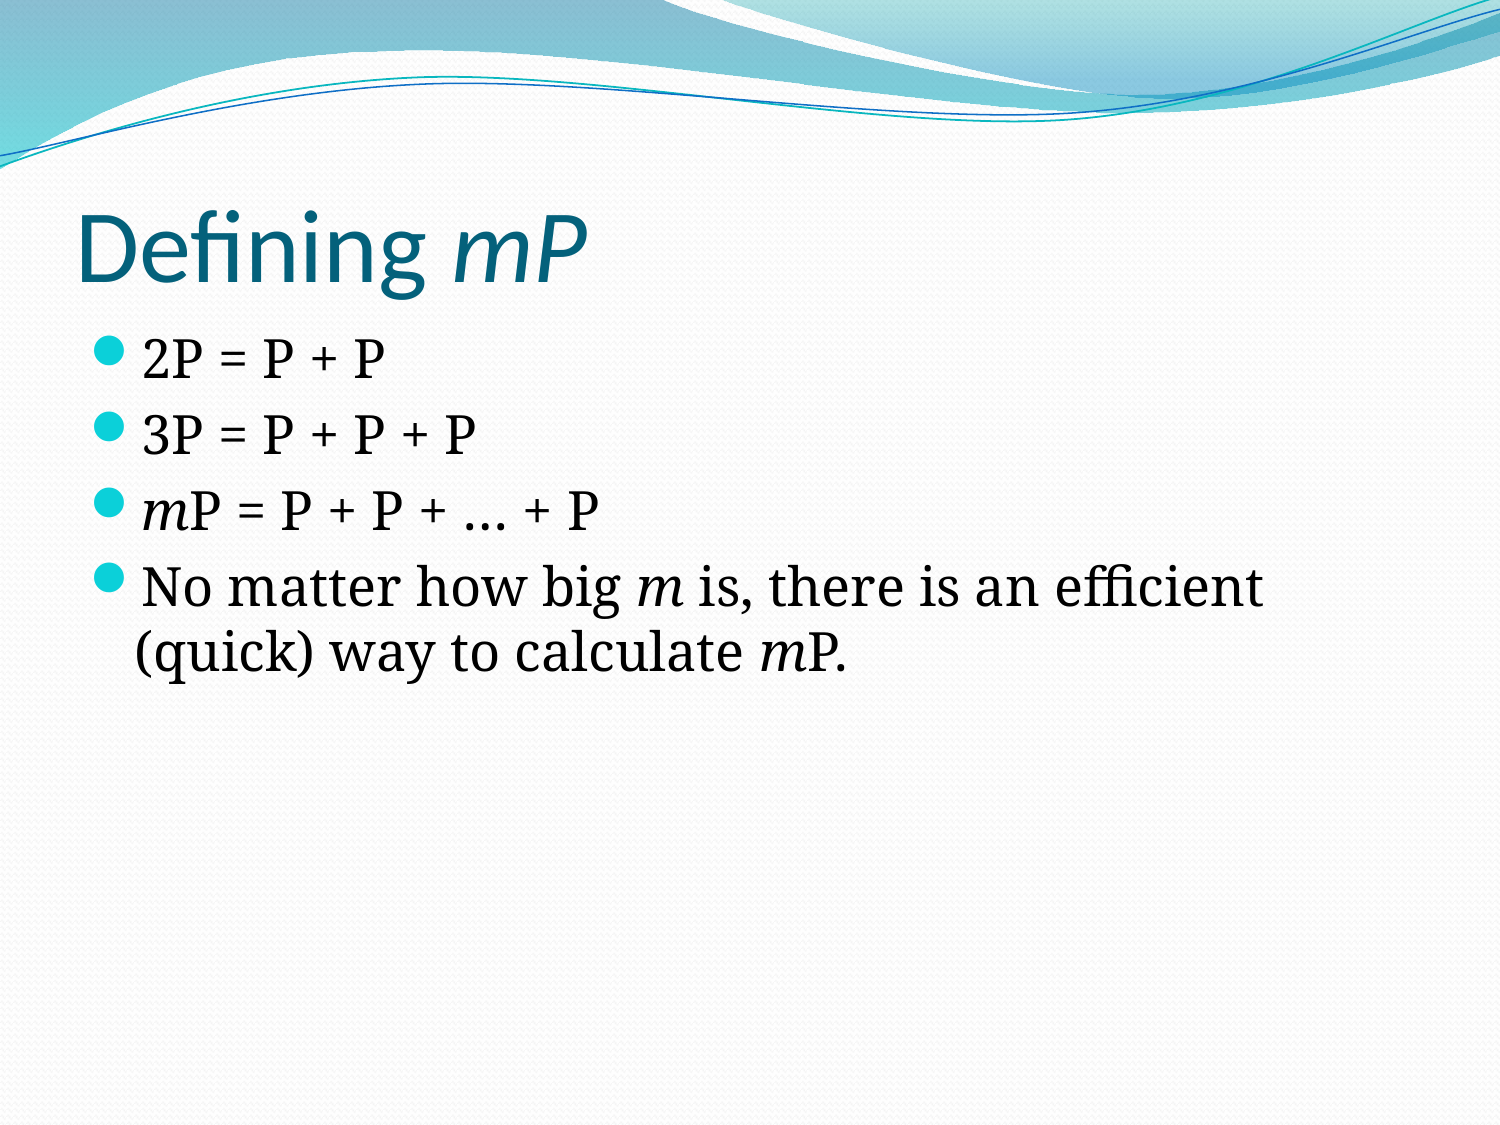

# Defining mP
2P = P + P
3P = P + P + P
mP = P + P + … + P
No matter how big m is, there is an efficient (quick) way to calculate mP.